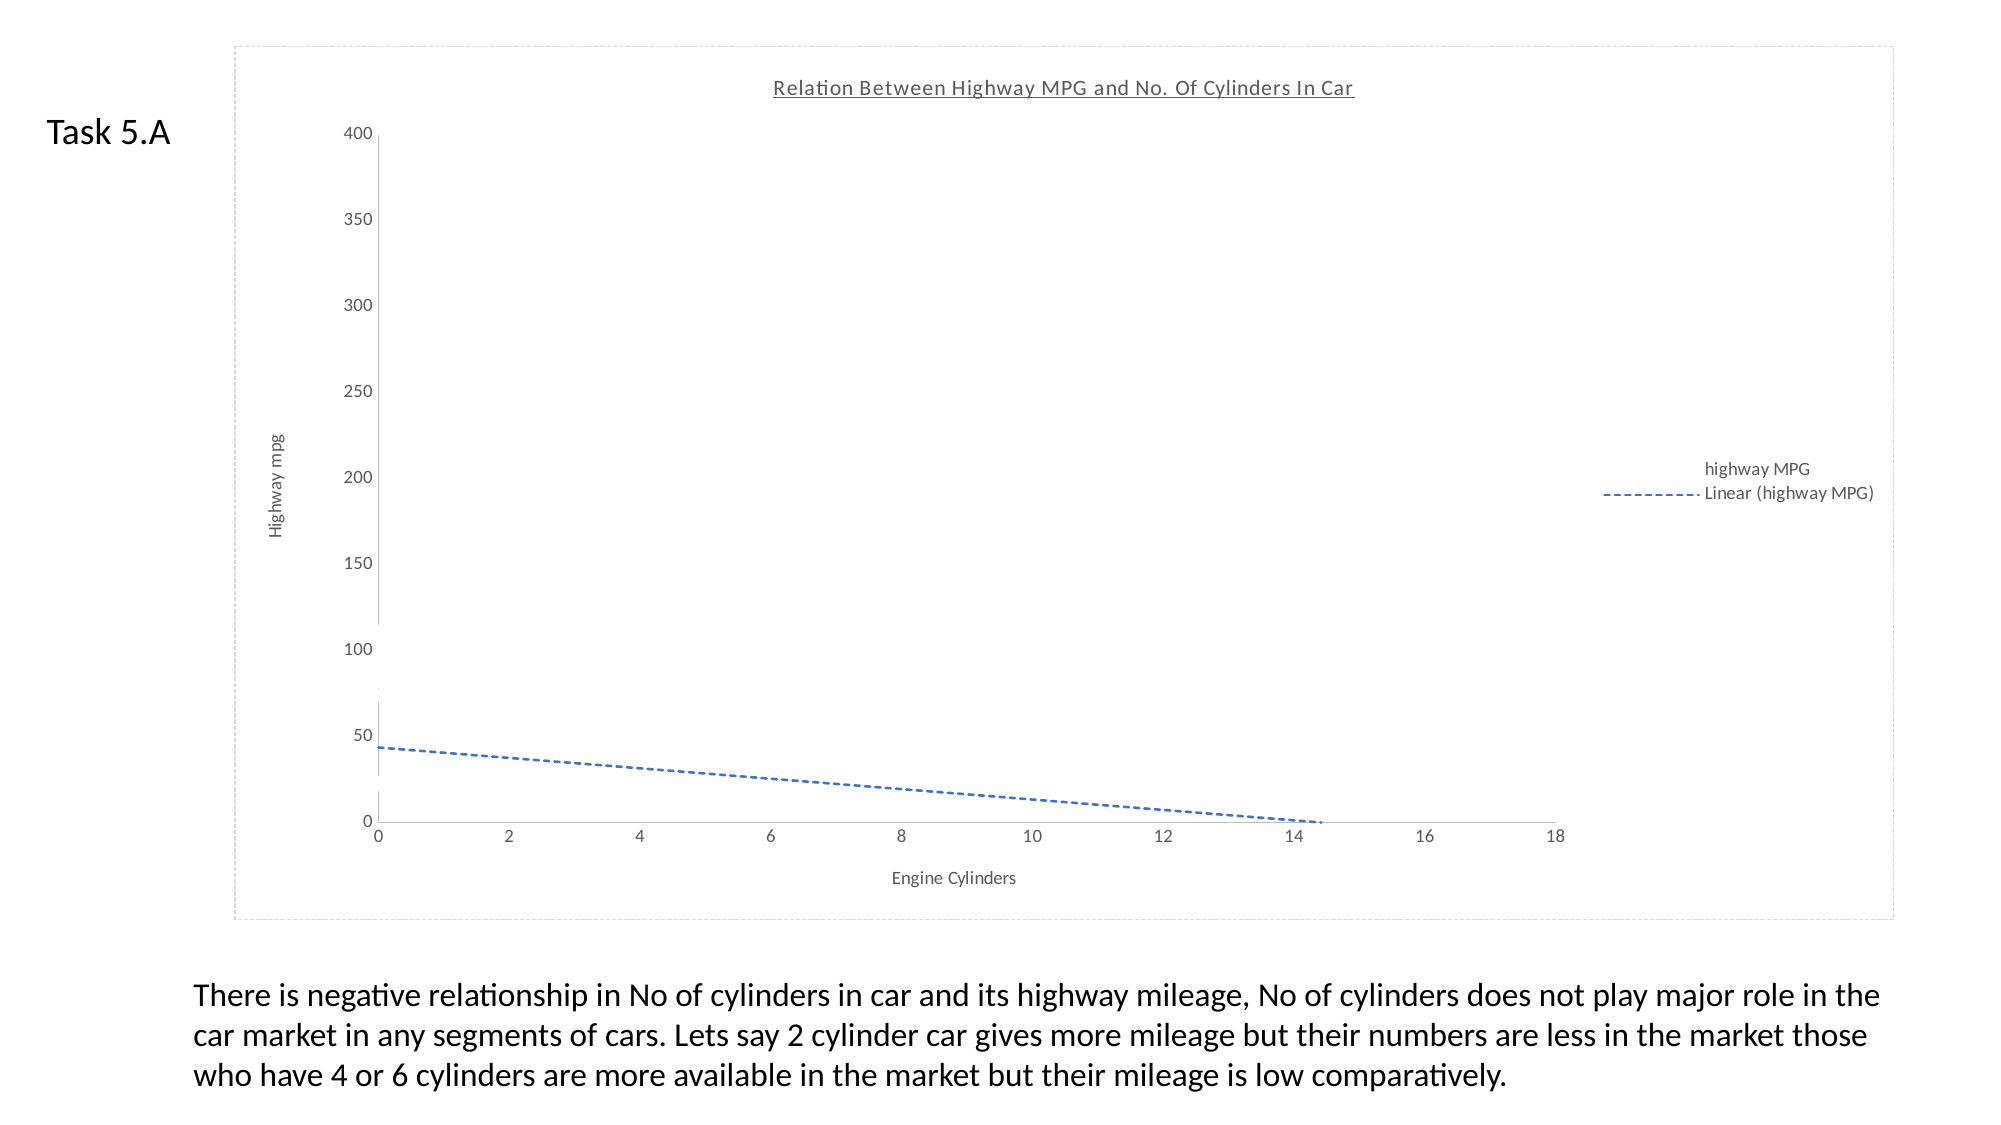

### Chart: Relation Between Highway MPG and No. Of Cylinders In Car

| Category | highway MPG |
|---|---|
Task 5.A
There is negative relationship in No of cylinders in car and its highway mileage, No of cylinders does not play major role in the car market in any segments of cars. Lets say 2 cylinder car gives more mileage but their numbers are less in the market those who have 4 or 6 cylinders are more available in the market but their mileage is low comparatively.